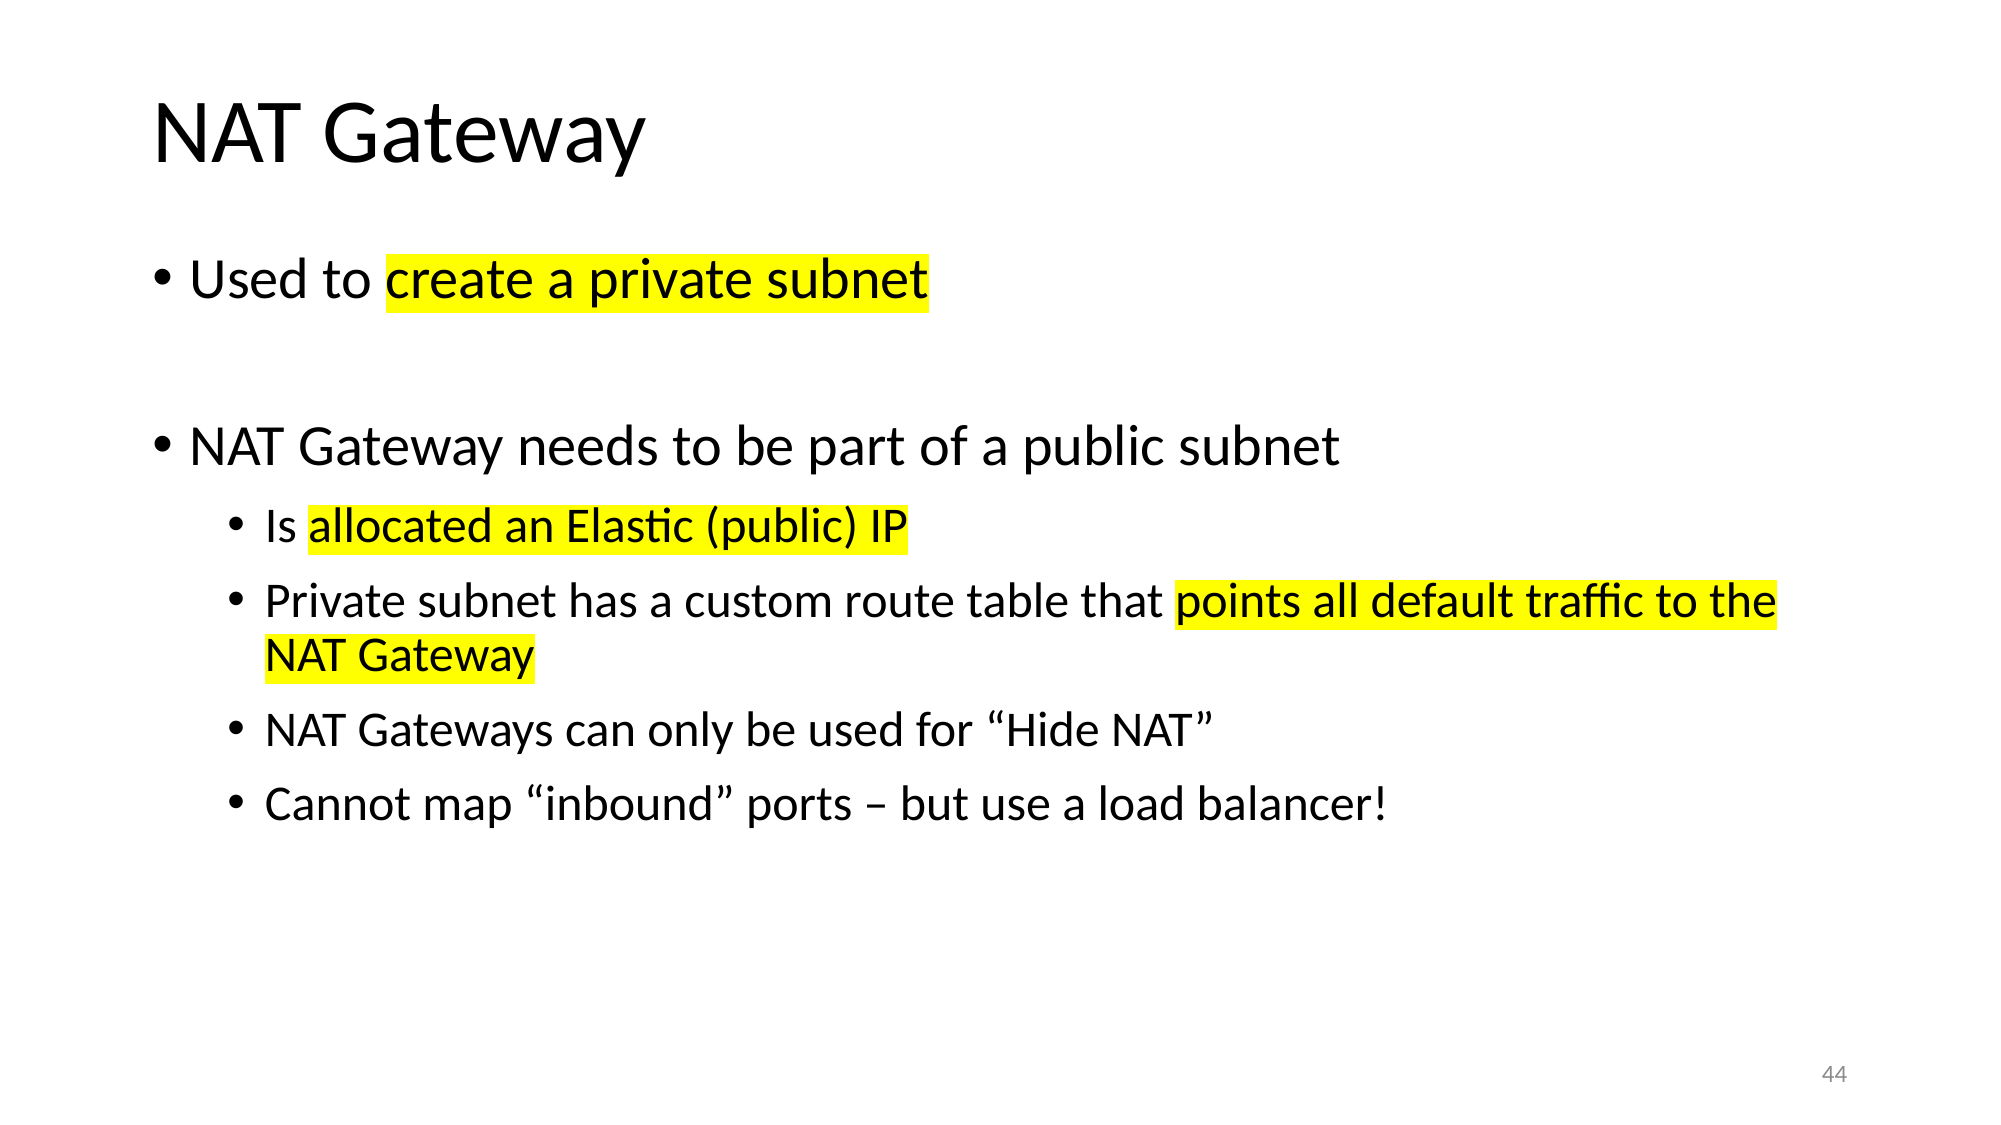

# NAT Gateway
Used to create a private subnet

NAT Gateway needs to be part of a public subnet
Is allocated an Elastic (public) IP
Private subnet has a custom route table that points all default traffic to the NAT Gateway
NAT Gateways can only be used for “Hide NAT”
Cannot map “inbound” ports – but use a load balancer!
44